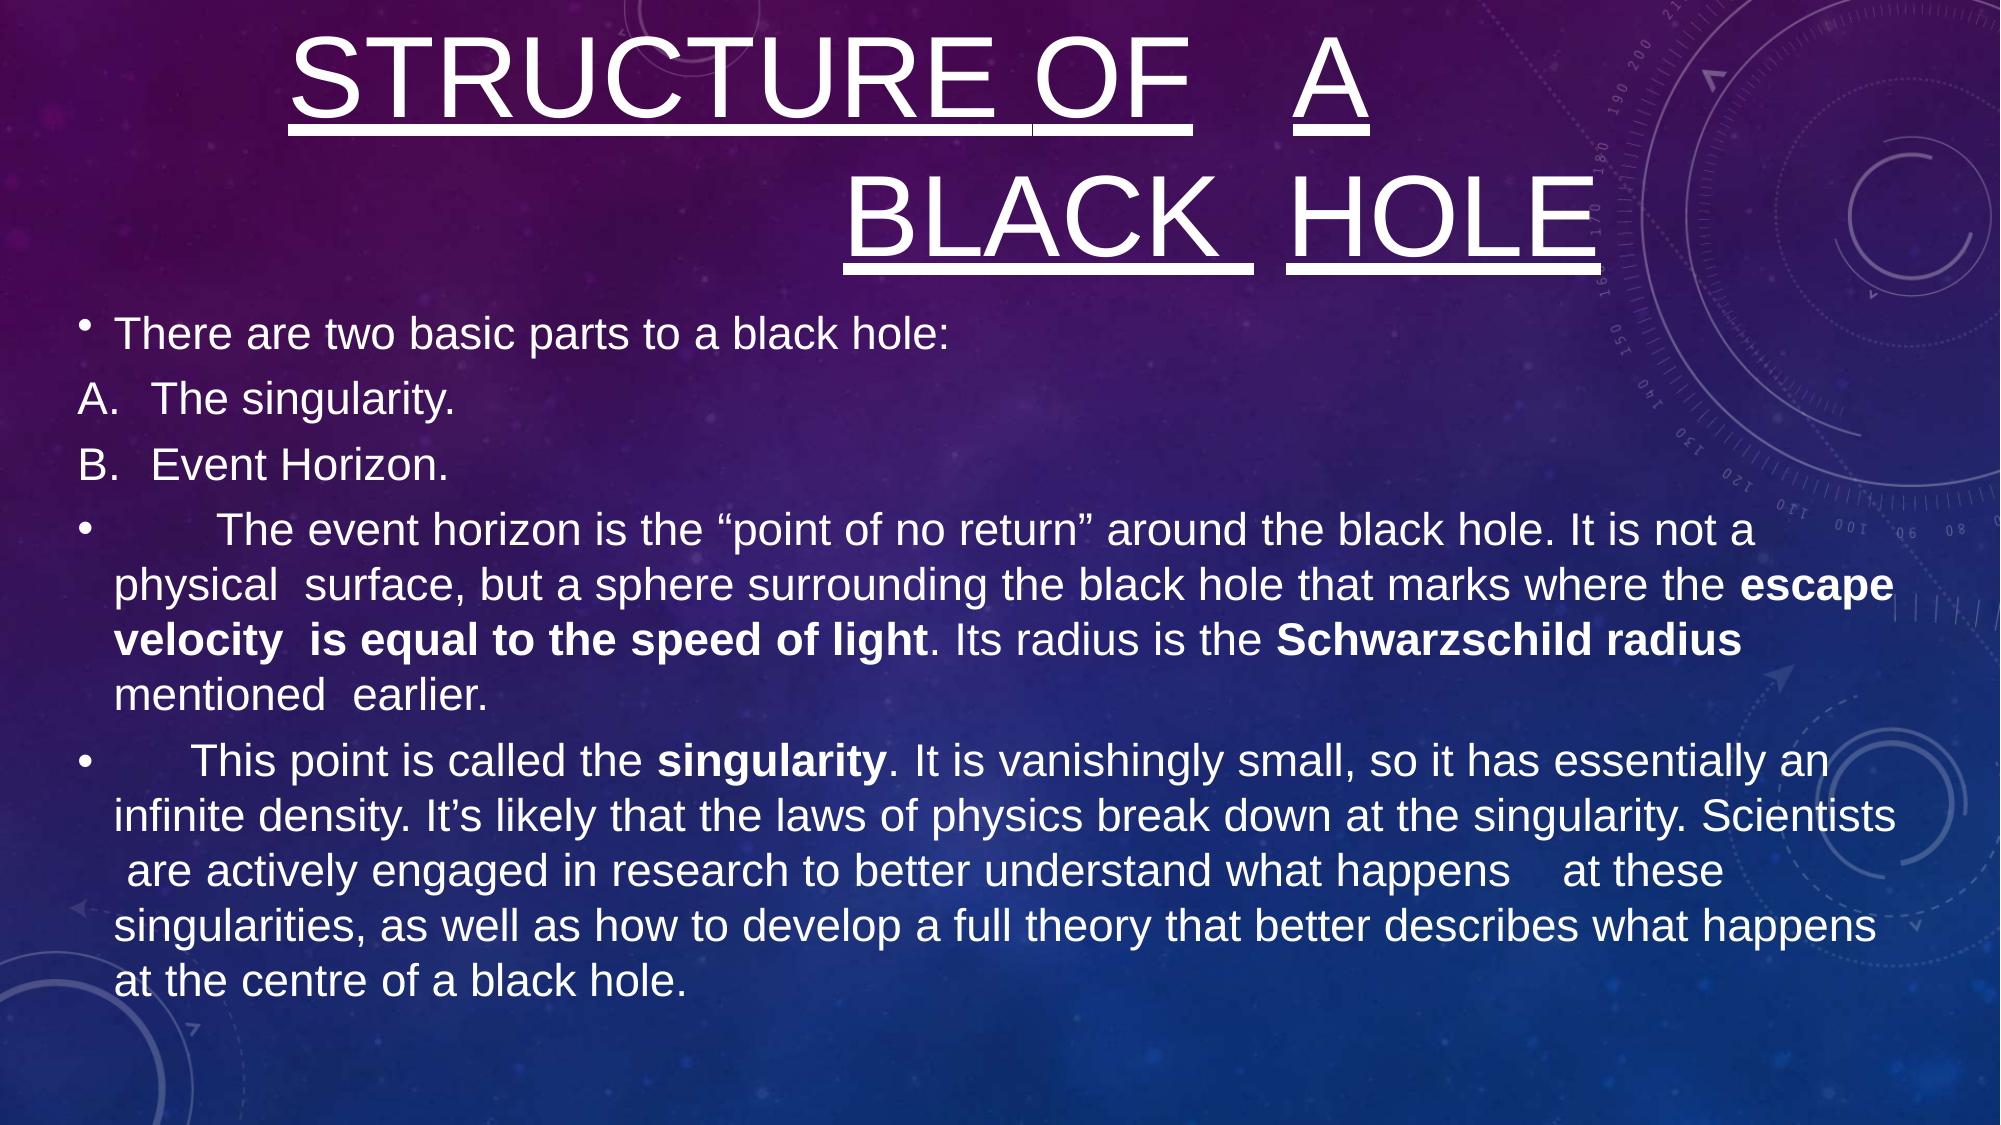

# STRUCTURE OF	A	BLACK  HOLE
There are two basic parts to a black hole:
The singularity.
Event Horizon.
	The event horizon is the “point of no return” around the black hole. It is not a physical  surface, but a sphere surrounding the black hole that marks where the escape velocity  is equal to the speed of light. Its radius is the Schwarzschild radius mentioned  earlier.
This point is called the singularity. It is vanishingly small, so it has essentially an
infinite density. It’s likely that the laws of physics break down at the singularity. Scientists  are actively engaged in research to better understand what happens	at these  singularities, as well as how to develop a full theory that better describes what happens  at the centre of a black hole.
•